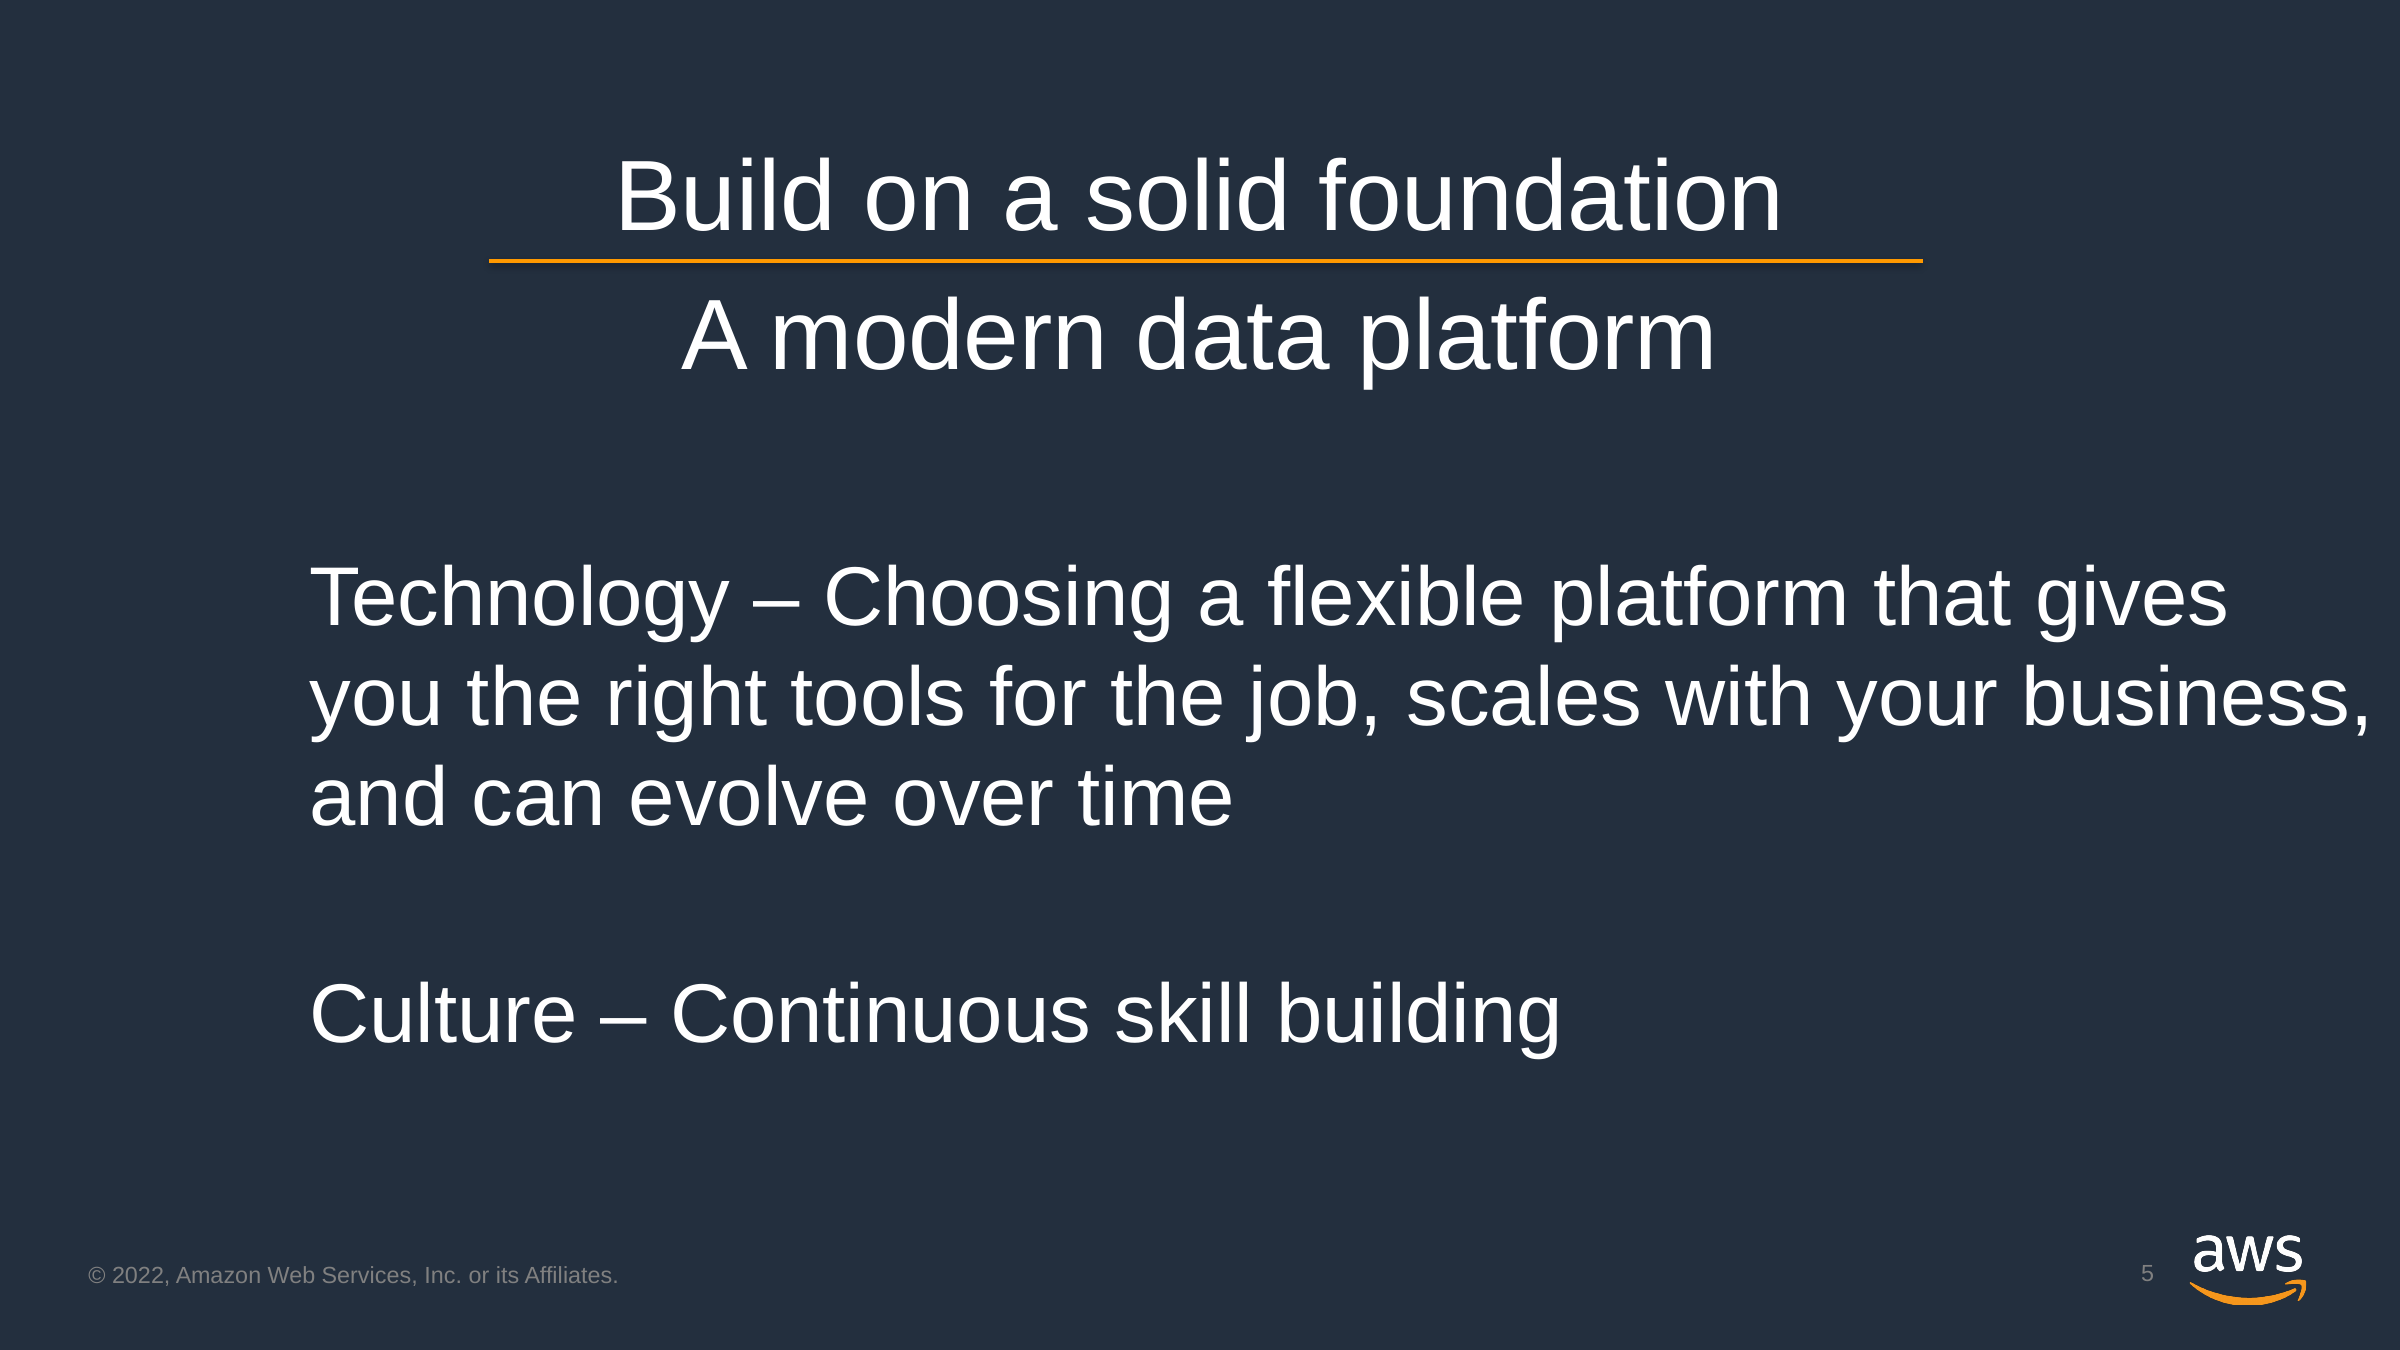

Build on a solid foundation
A modern data platform
Technology – Choosing a flexible platform that gives you the right tools for the job, scales with your business, and can evolve over time
Culture – Continuous skill building
5